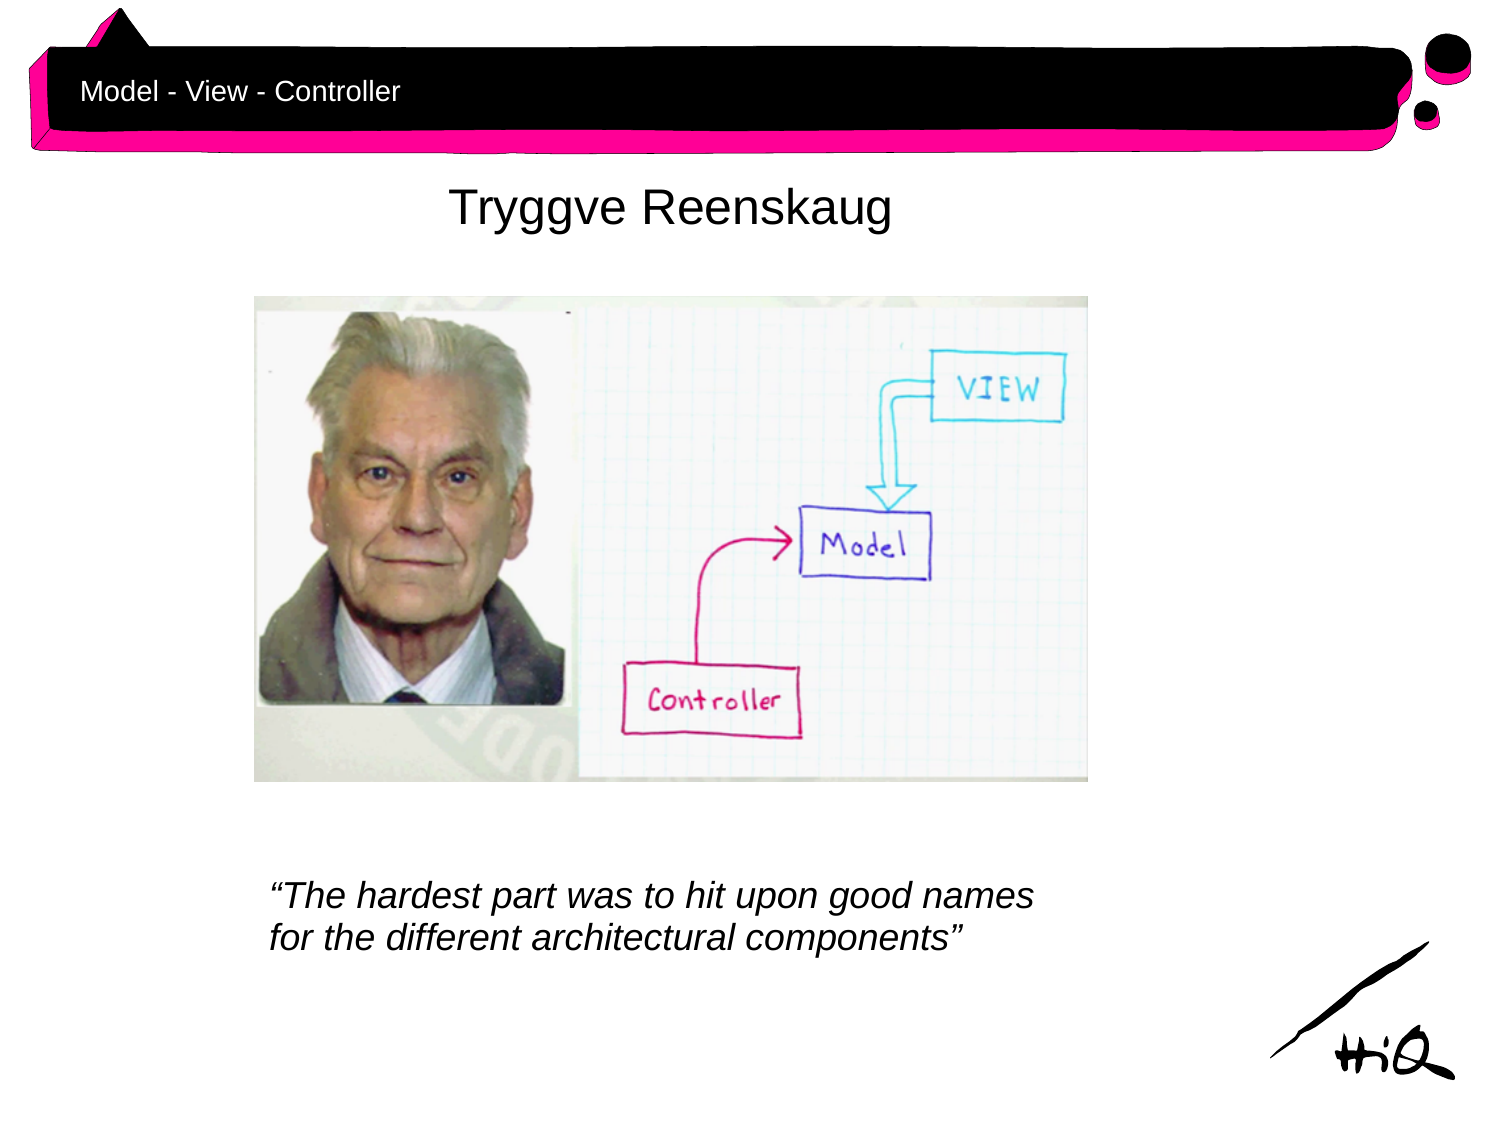

# Model - View - Controller
Tryggve Reenskaug

“The hardest part was to hit upon good names
for the different architectural components”